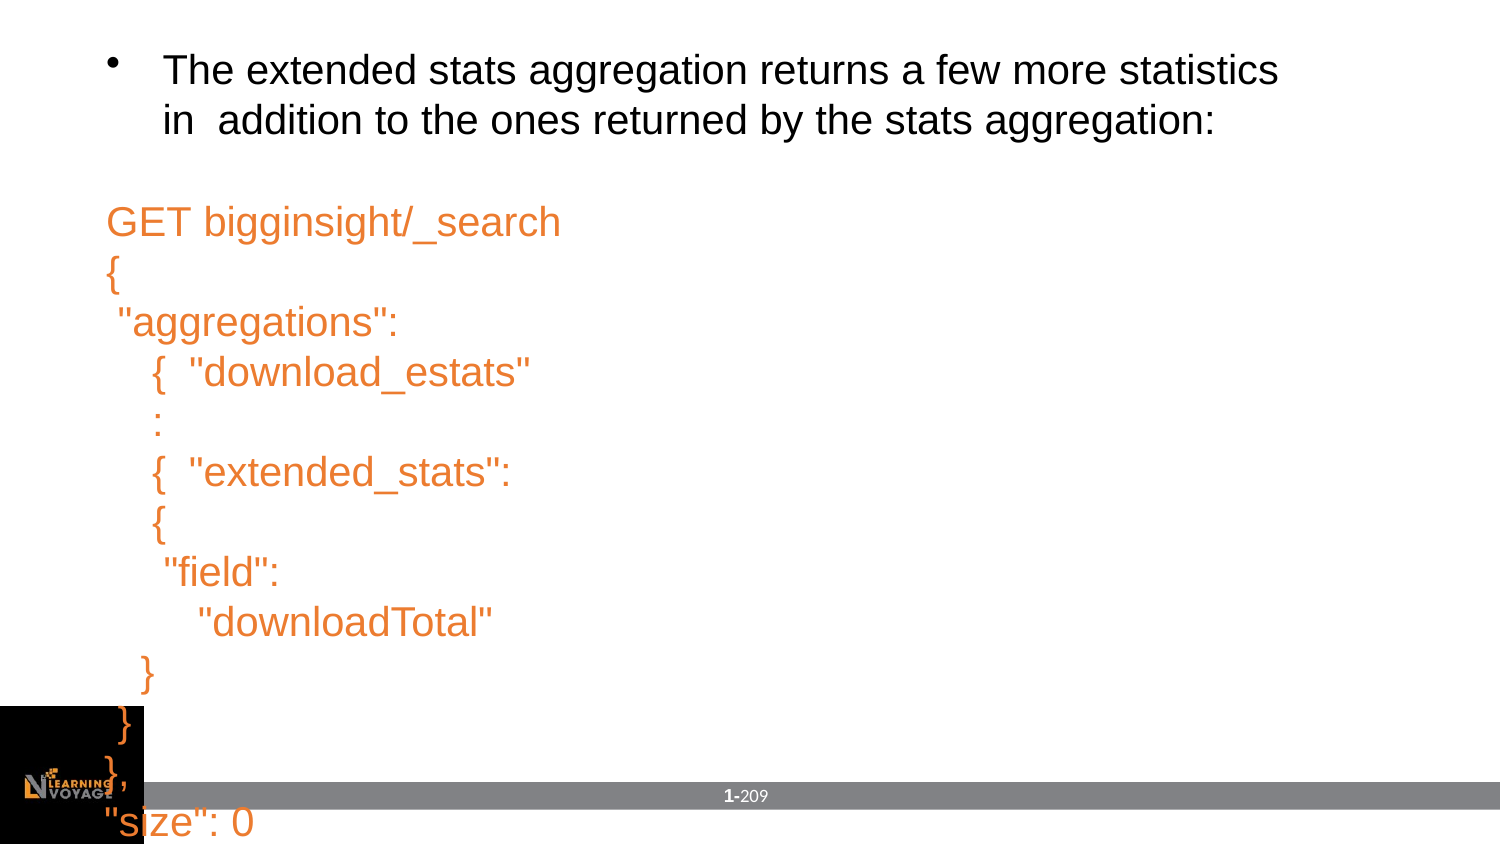

The extended stats aggregation returns a few more statistics in  addition to the ones returned by the stats aggregation:

GET bigginsight/_search
{
"aggregations": {  "download_estats": {  "extended_stats": {
"field": "downloadTotal"
}
}
},
"size": 0
}
1-209